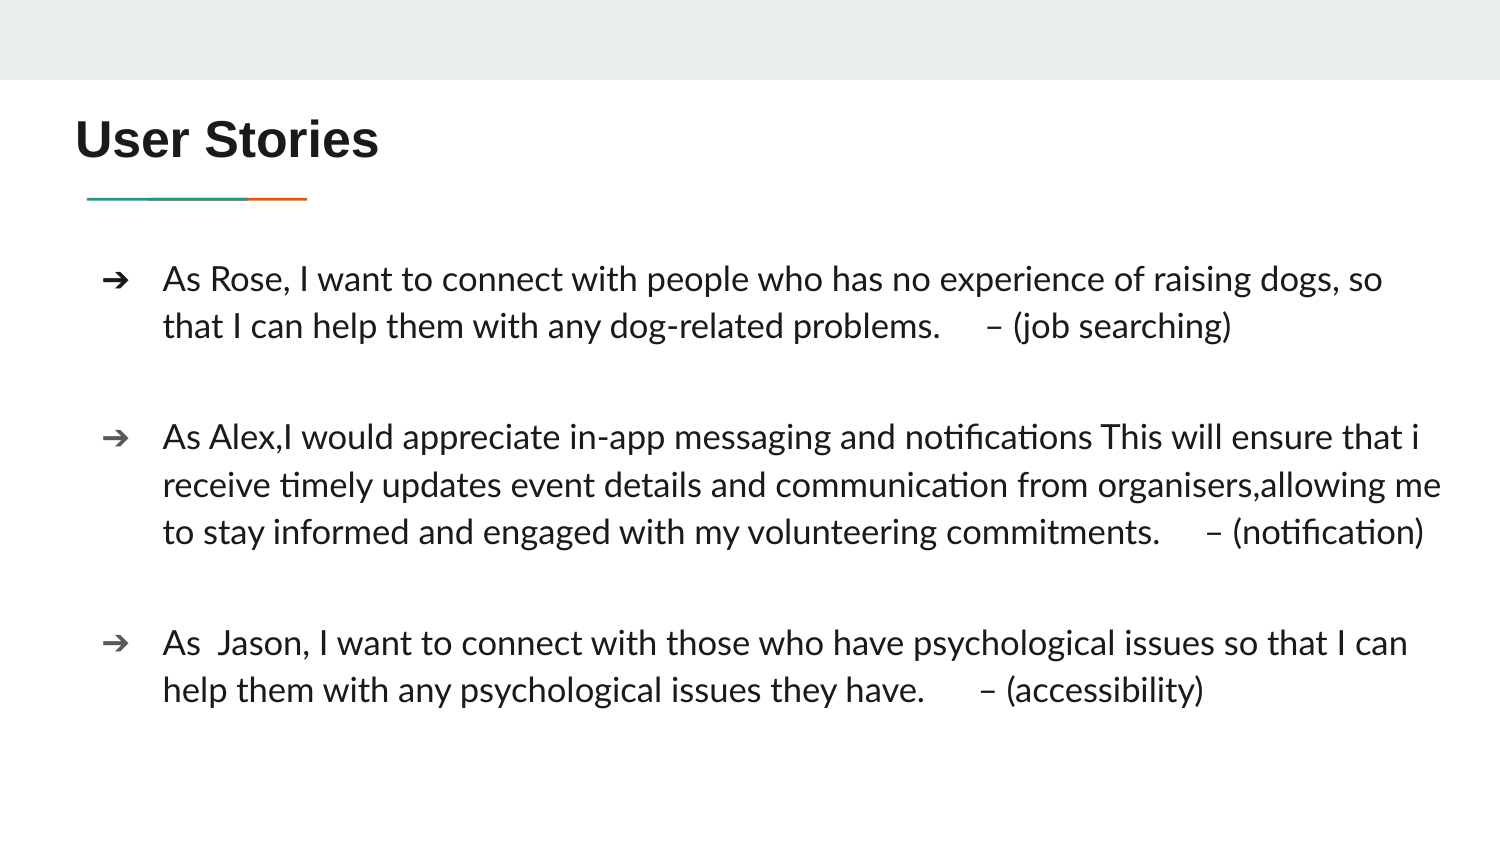

# User Stories
As Rose, I want to connect with people who has no experience of raising dogs, so that I can help them with any dog-related problems.     – (job searching)

As Alex,I would appreciate in-app messaging and notifications This will ensure that i receive timely updates event details and communication from organisers,allowing me to stay informed and engaged with my volunteering commitments.     – (notification)

As  Jason, I want to connect with those who have psychological issues so that I can help them with any psychological issues they have.      – (accessibility)